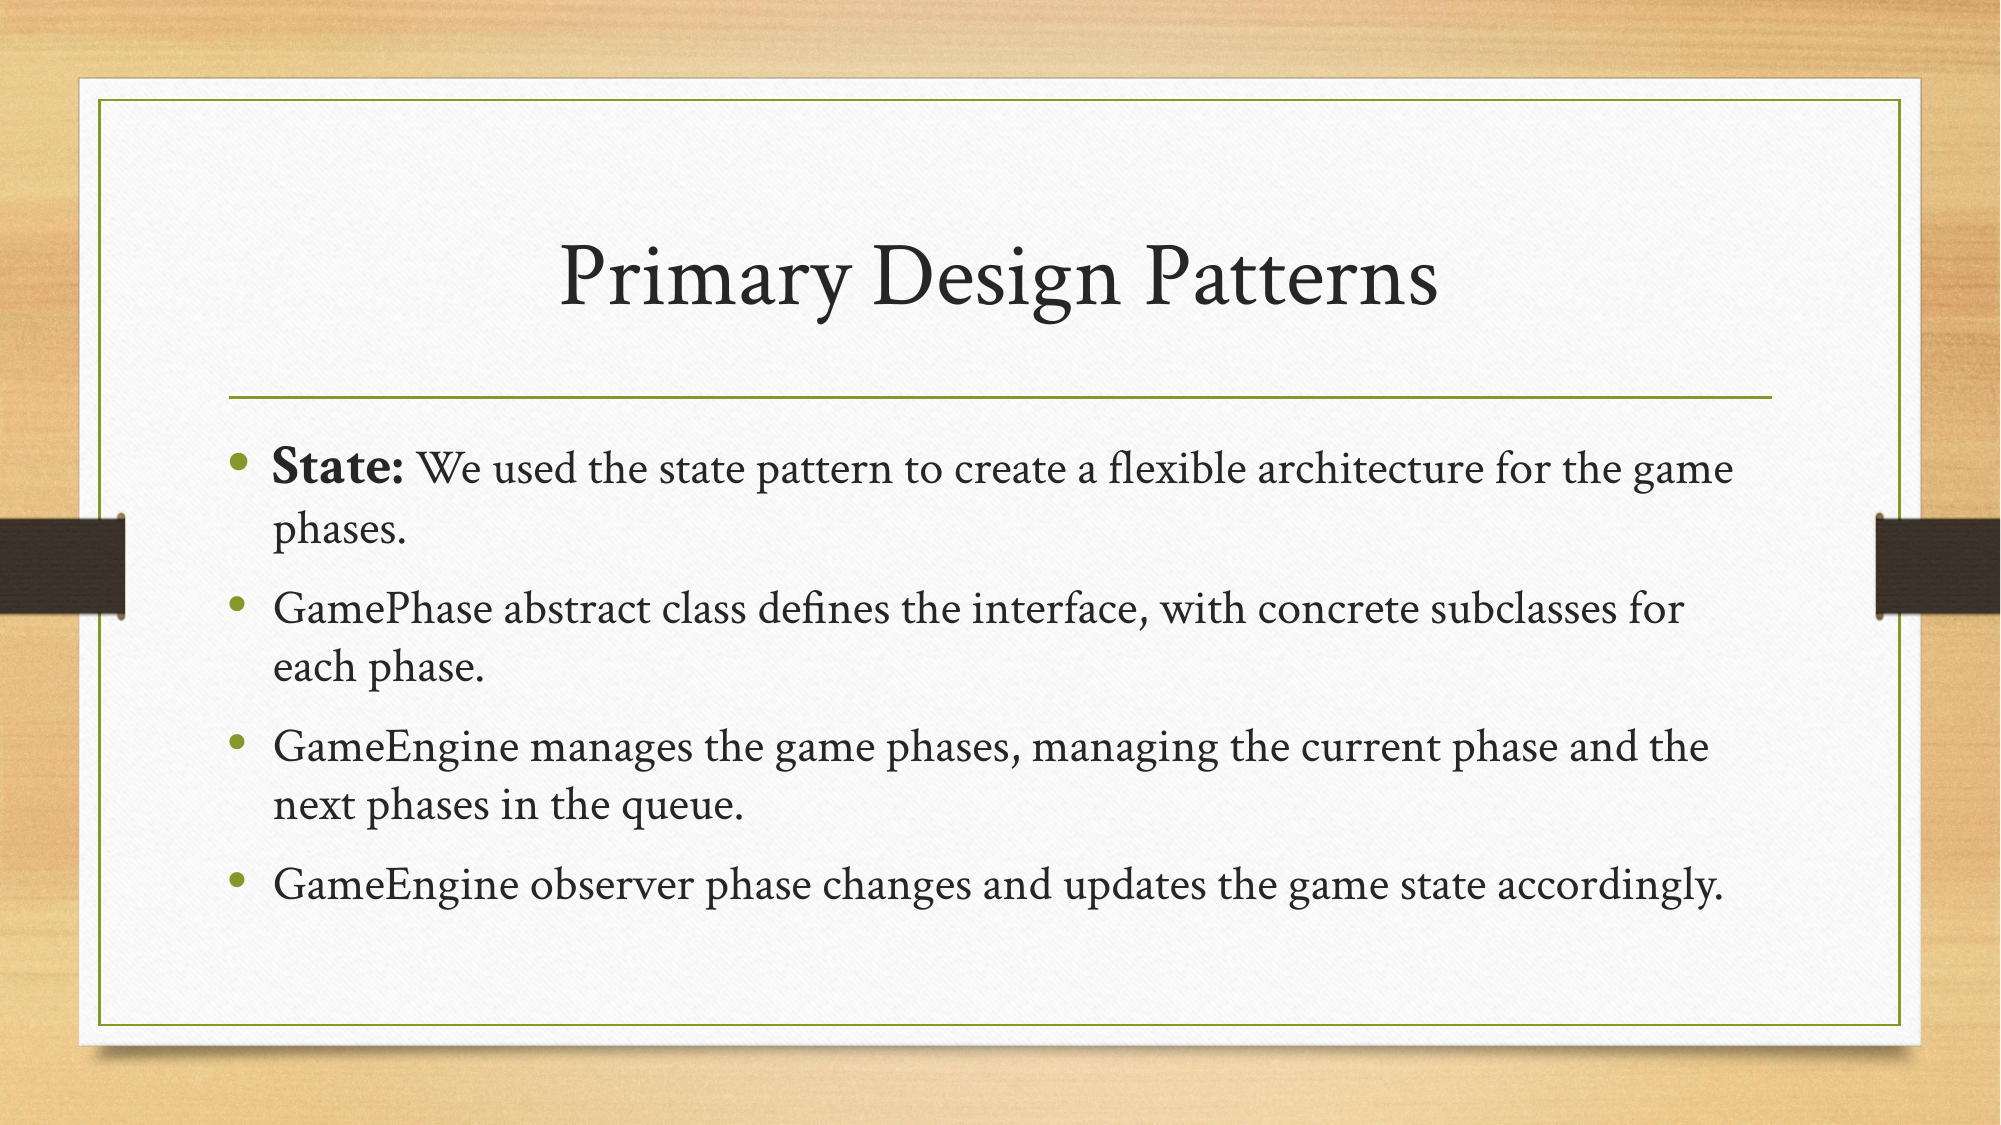

# Primary Design Patterns
State: We used the state pattern to create a flexible architecture for the game phases.
GamePhase abstract class defines the interface, with concrete subclasses for each phase.
GameEngine manages the game phases, managing the current phase and the next phases in the queue.
GameEngine observer phase changes and updates the game state accordingly.